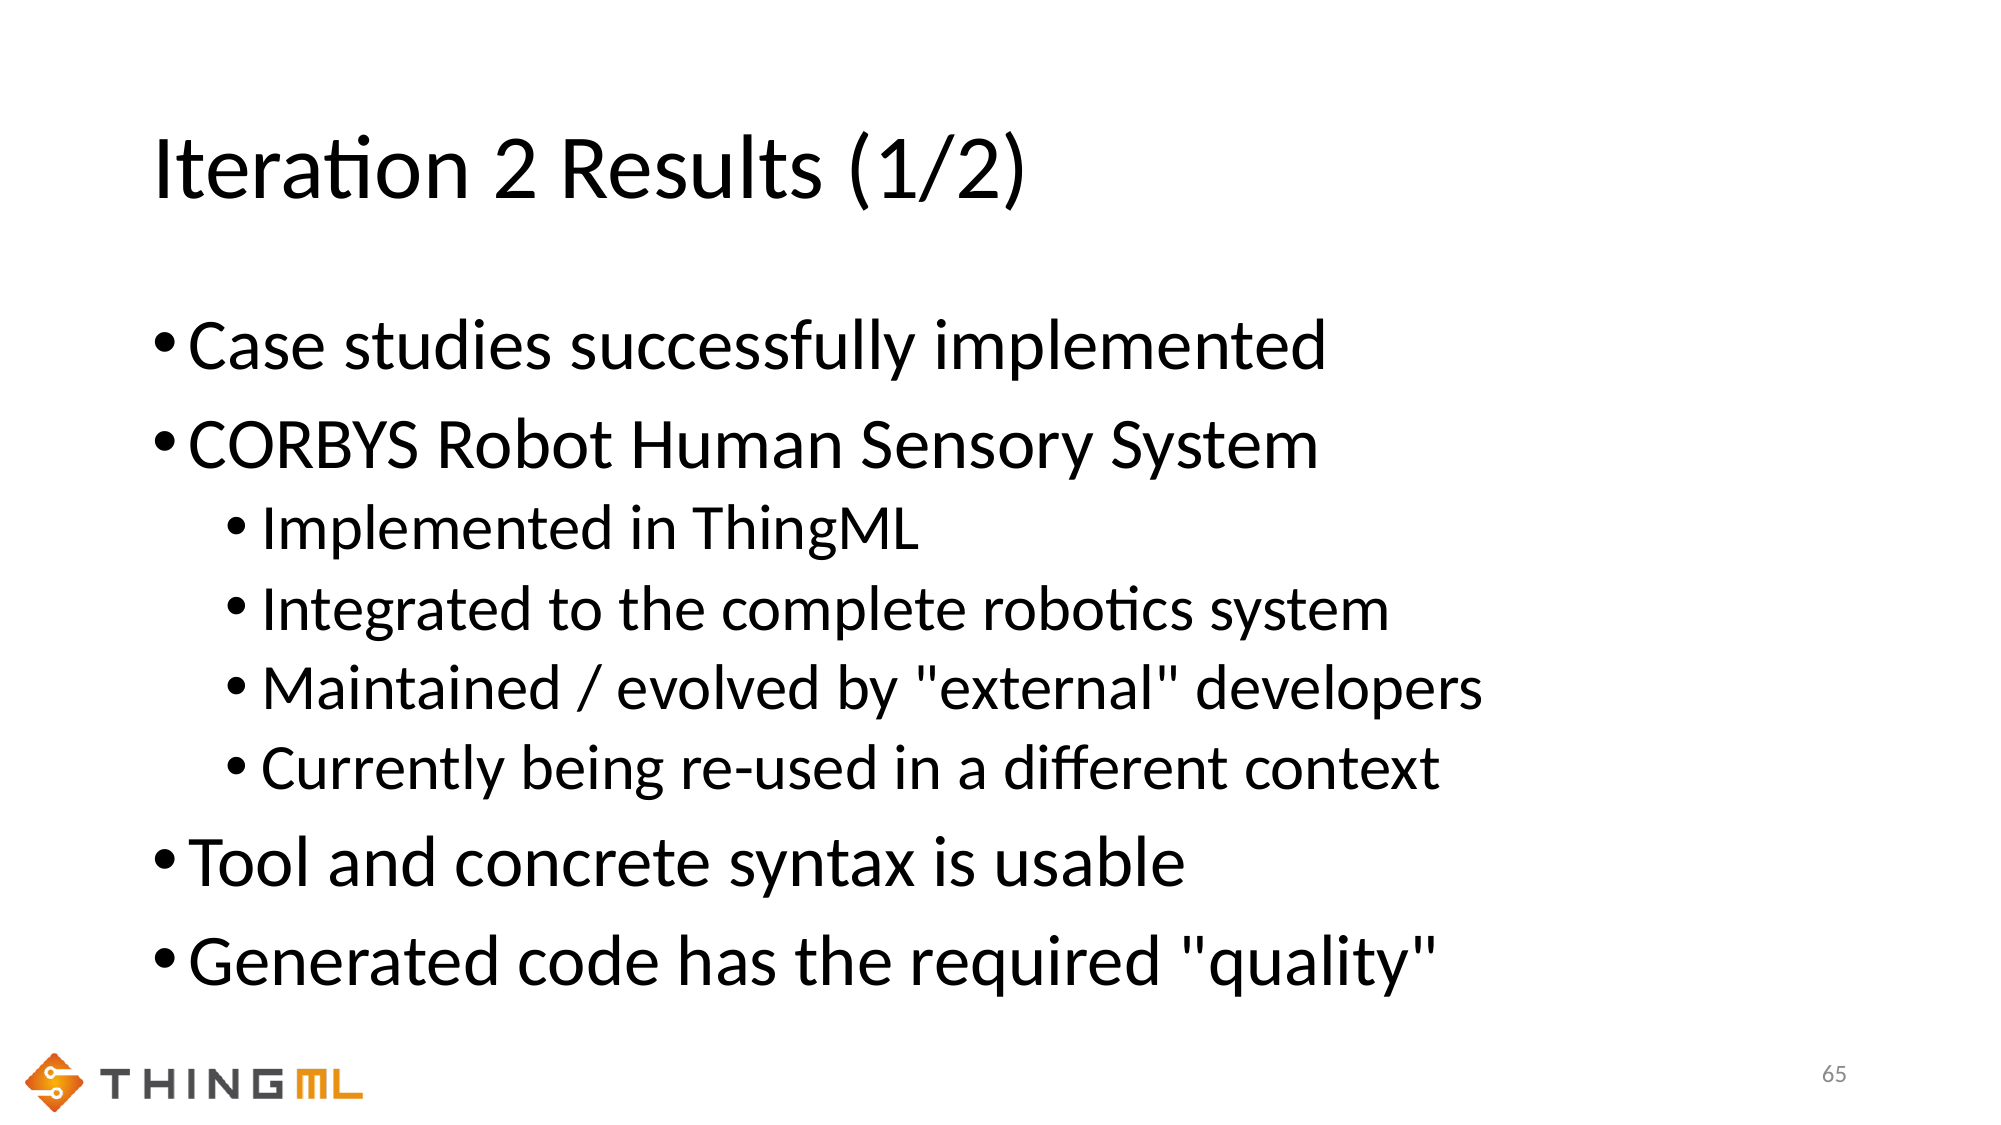

# Iteration 2 Results (1/2)
Case studies successfully implemented
CORBYS Robot Human Sensory System
Implemented in ThingML
Integrated to the complete robotics system
Maintained / evolved by "external" developers
Currently being re-used in a different context
Tool and concrete syntax is usable
Generated code has the required "quality"
65